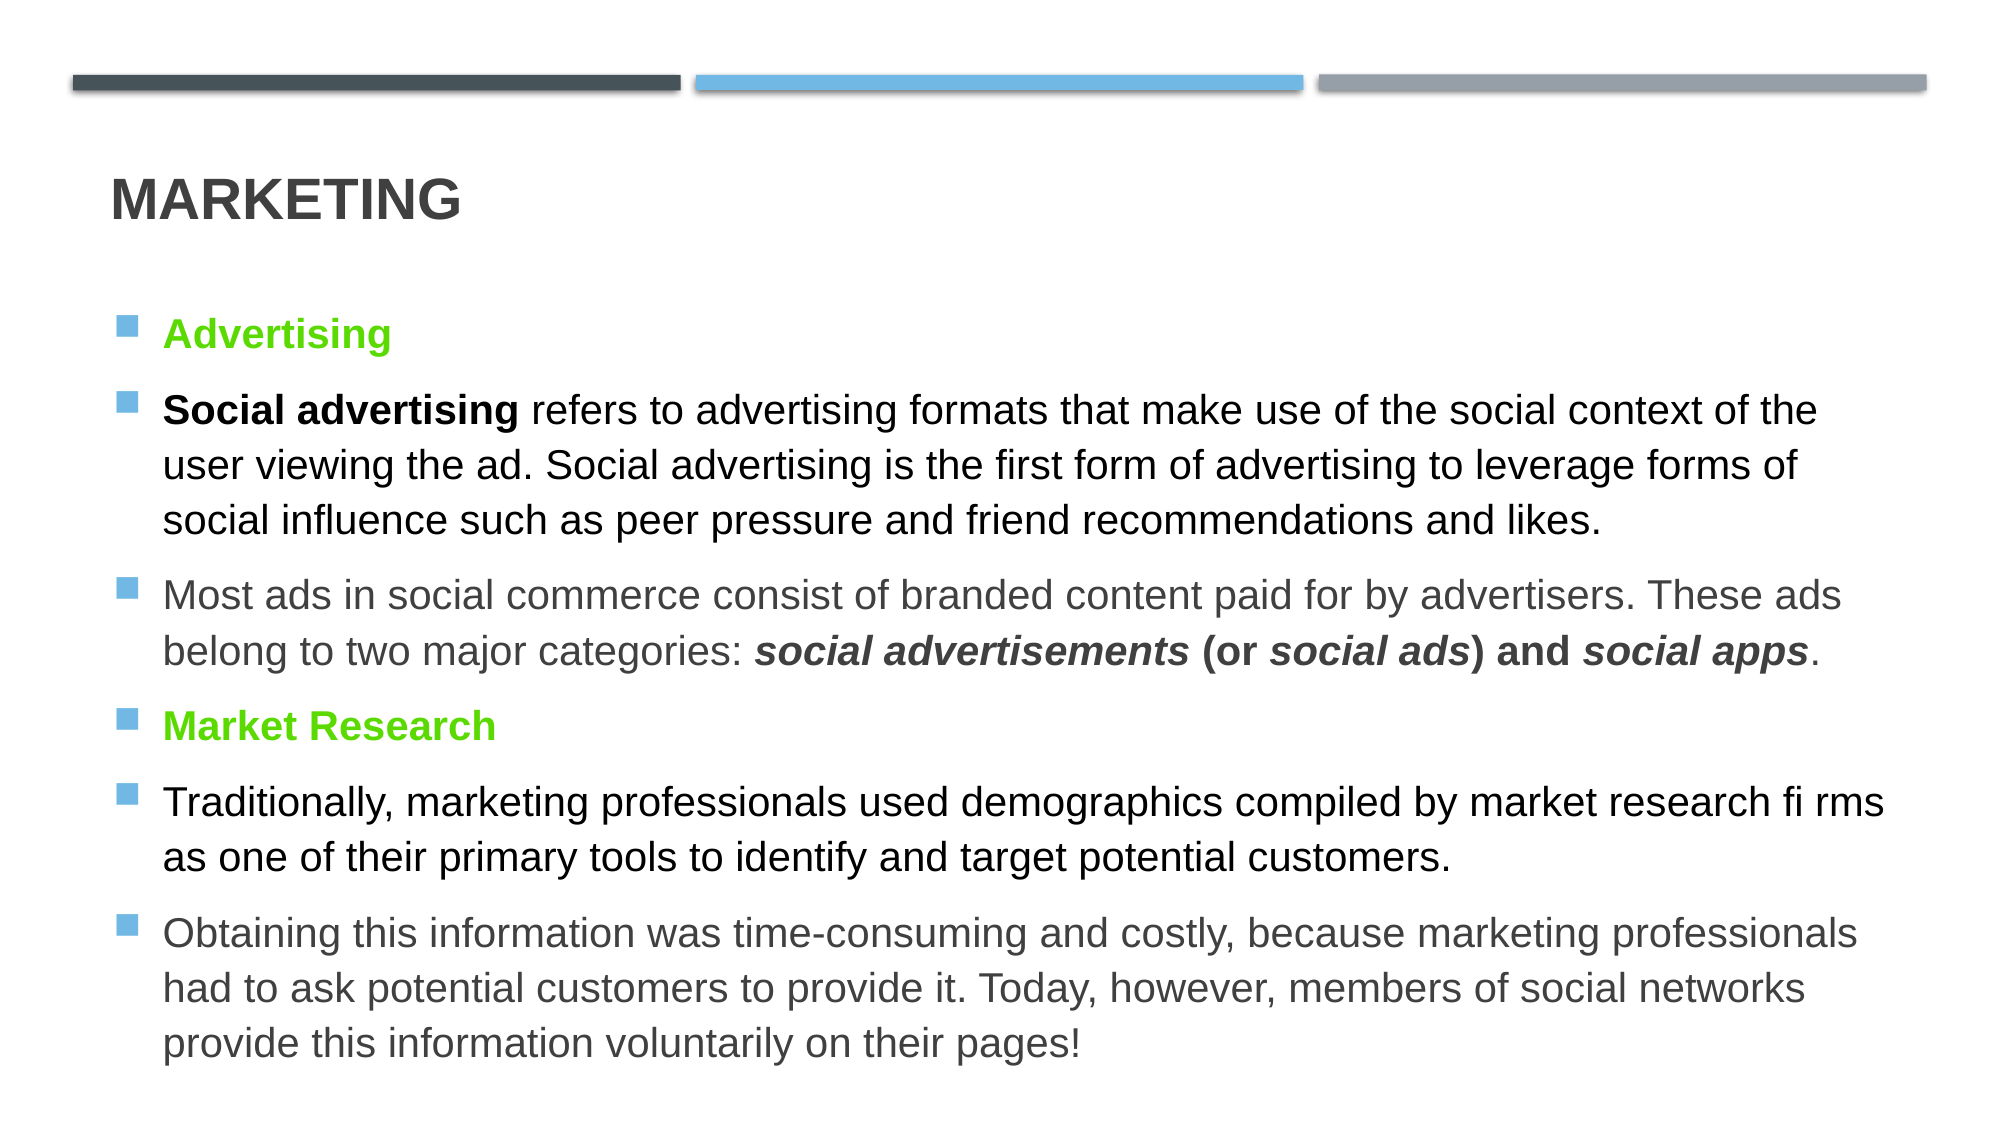

# Marketing
Advertising
Social advertising refers to advertising formats that make use of the social context of the user viewing the ad. Social advertising is the first form of advertising to leverage forms of social influence such as peer pressure and friend recommendations and likes.
Most ads in social commerce consist of branded content paid for by advertisers. These ads belong to two major categories: social advertisements (or social ads) and social apps.
Market Research
Traditionally, marketing professionals used demographics compiled by market research fi rms as one of their primary tools to identify and target potential customers.
Obtaining this information was time-consuming and costly, because marketing professionals had to ask potential customers to provide it. Today, however, members of social networks provide this information voluntarily on their pages!